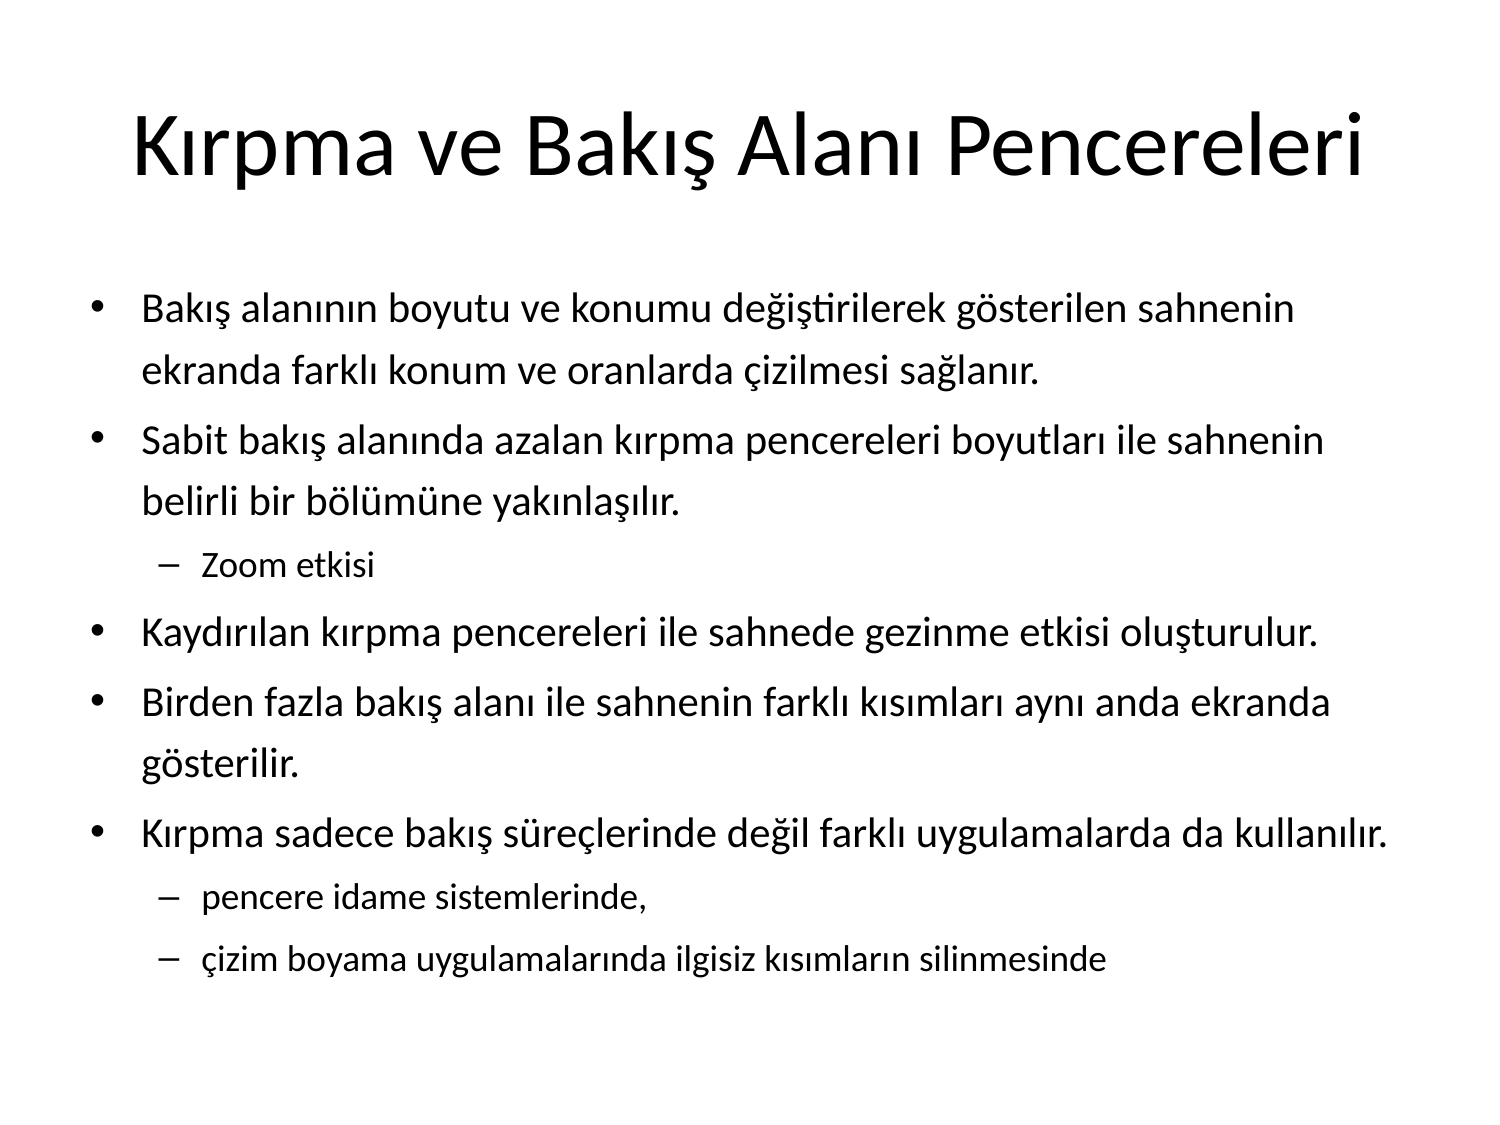

# Kırpma ve Bakış Alanı Pencereleri
Bakış alanının boyutu ve konumu değiştirilerek gösterilen sahnenin ekranda farklı konum ve oranlarda çizilmesi sağlanır.
Sabit bakış alanında azalan kırpma pencereleri boyutları ile sahnenin belirli bir bölümüne yakınlaşılır.
Zoom etkisi
Kaydırılan kırpma pencereleri ile sahnede gezinme etkisi oluşturulur.
Birden fazla bakış alanı ile sahnenin farklı kısımları aynı anda ekranda gösterilir.
Kırpma sadece bakış süreçlerinde değil farklı uygulamalarda da kullanılır.
pencere idame sistemlerinde,
çizim boyama uygulamalarında ilgisiz kısımların silinmesinde